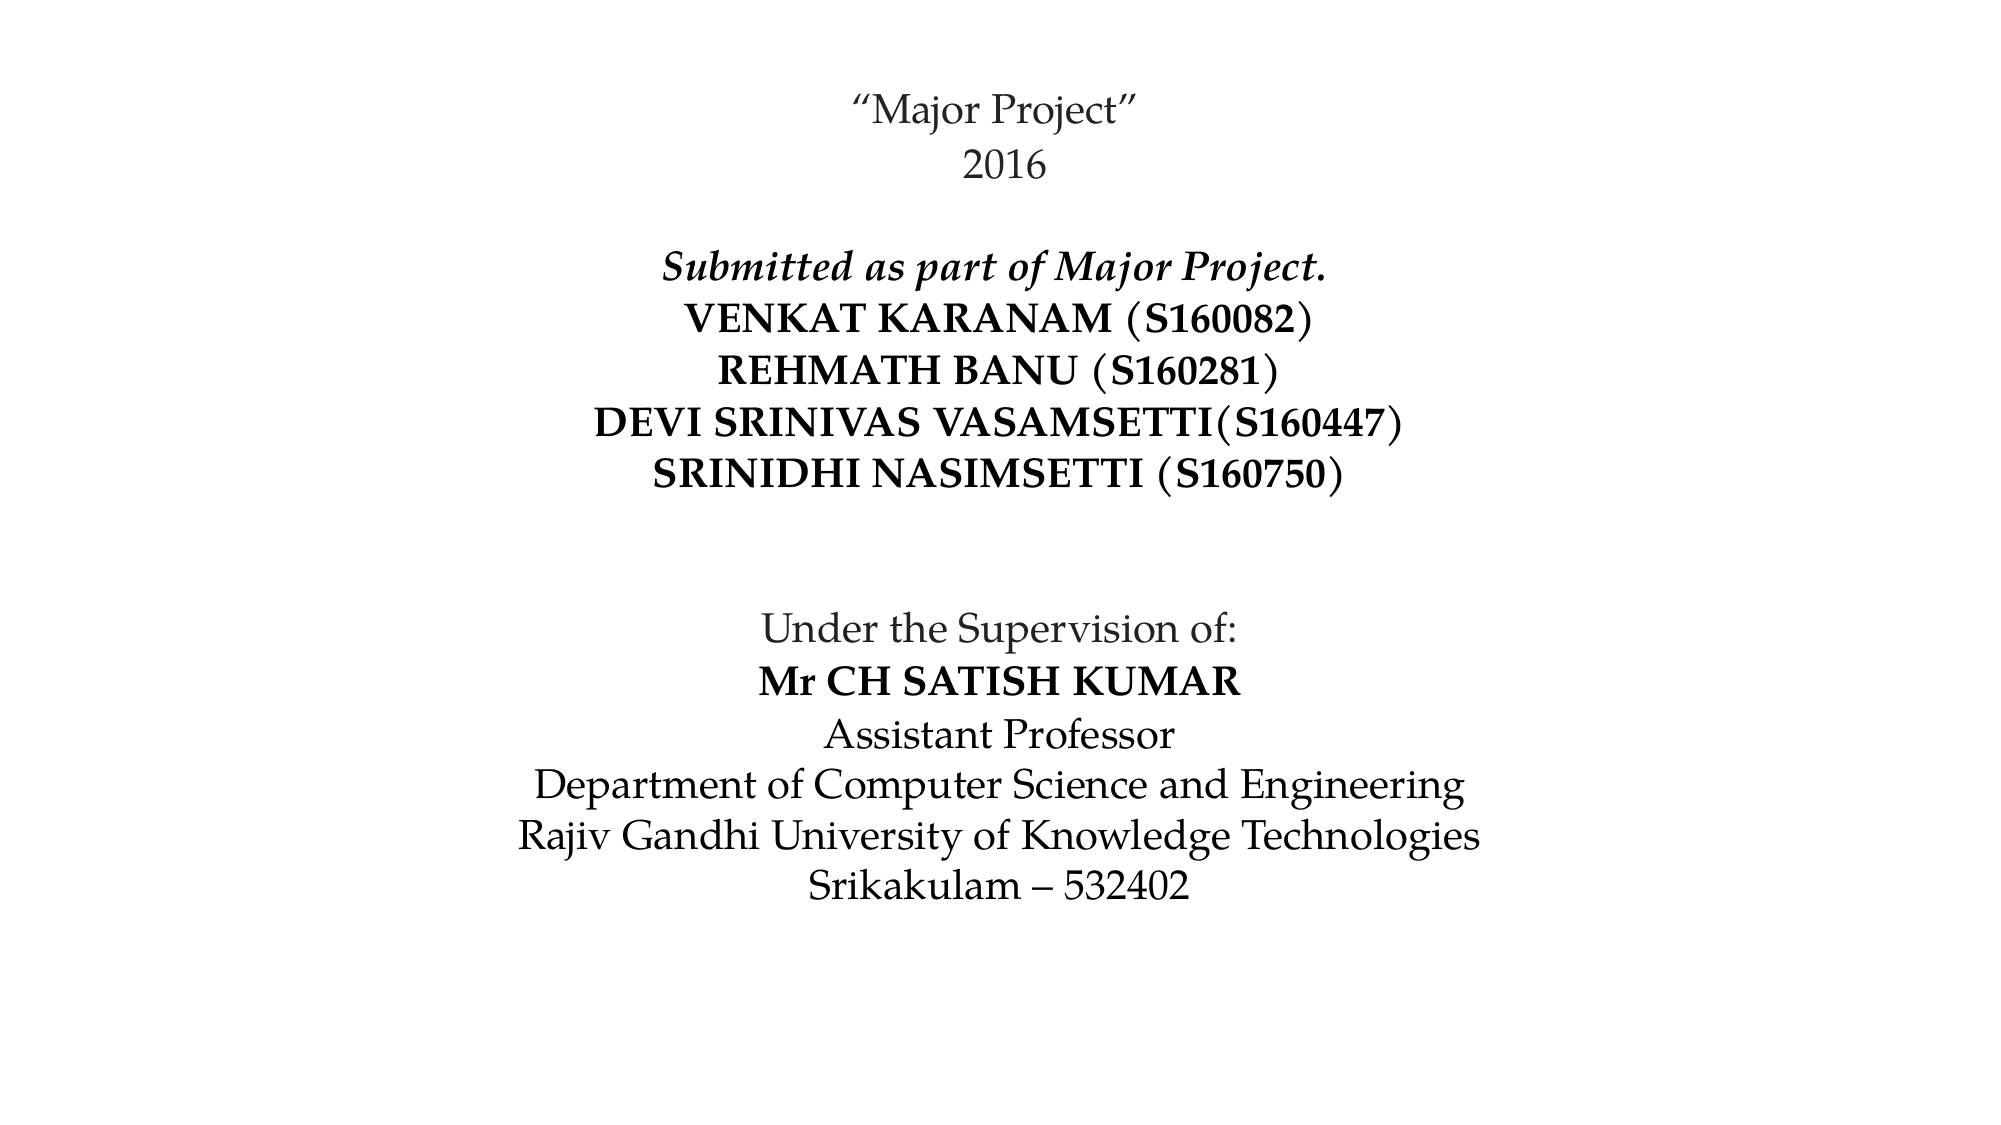

“Major Project”
 2016

Submitted as part of Major Project.
VENKAT KARANAM (S160082)
REHMATH BANU (S160281)
DEVI SRINIVAS VASAMSETTI(S160447)
SRINIDHI NASIMSETTI (S160750)

Under the Supervision of:
Mr CH SATISH KUMAR
Assistant Professor
Department of Computer Science and Engineering
Rajiv Gandhi University of Knowledge Technologies
Srikakulam – 532402